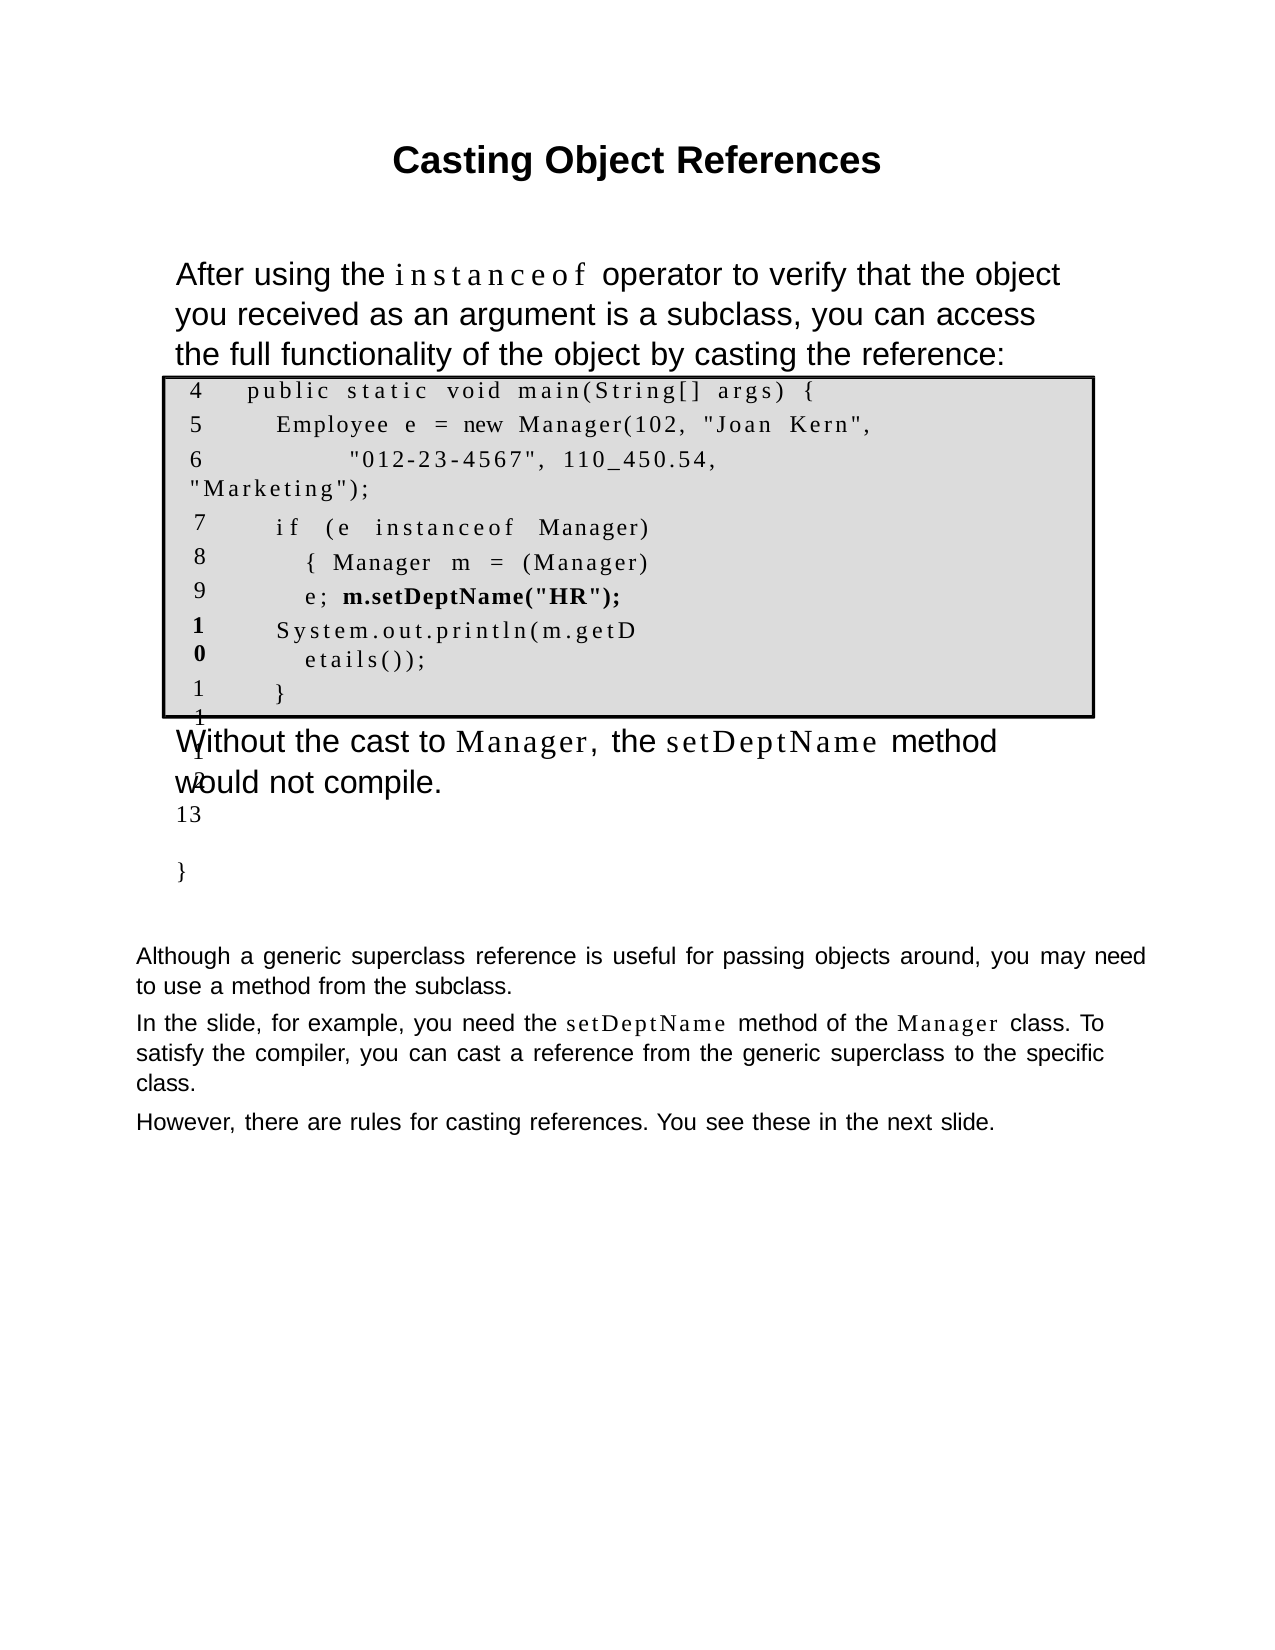

Casting Object References

After using the instanceof operator to verify that the object you received as an argument is a subclass, you can access the full functionality of the object by casting the reference:
public static void main(String[] args) {
Employee e = new Manager(102, "Joan Kern",
6	"012-23-4567", 110_450.54, "Marketing");
7
8
9
10
11
12
13	}

if (e instanceof Manager){ Manager m = (Manager) e; m.setDeptName("HR");
System.out.println(m.getDetails());
}
Without the cast to Manager, the setDeptName method would not compile.

Although a generic superclass reference is useful for passing objects around, you may need to use a method from the subclass.
In the slide, for example, you need the setDeptName method of the Manager class. To satisfy the compiler, you can cast a reference from the generic superclass to the specific class.
However, there are rules for casting references. You see these in the next slide.